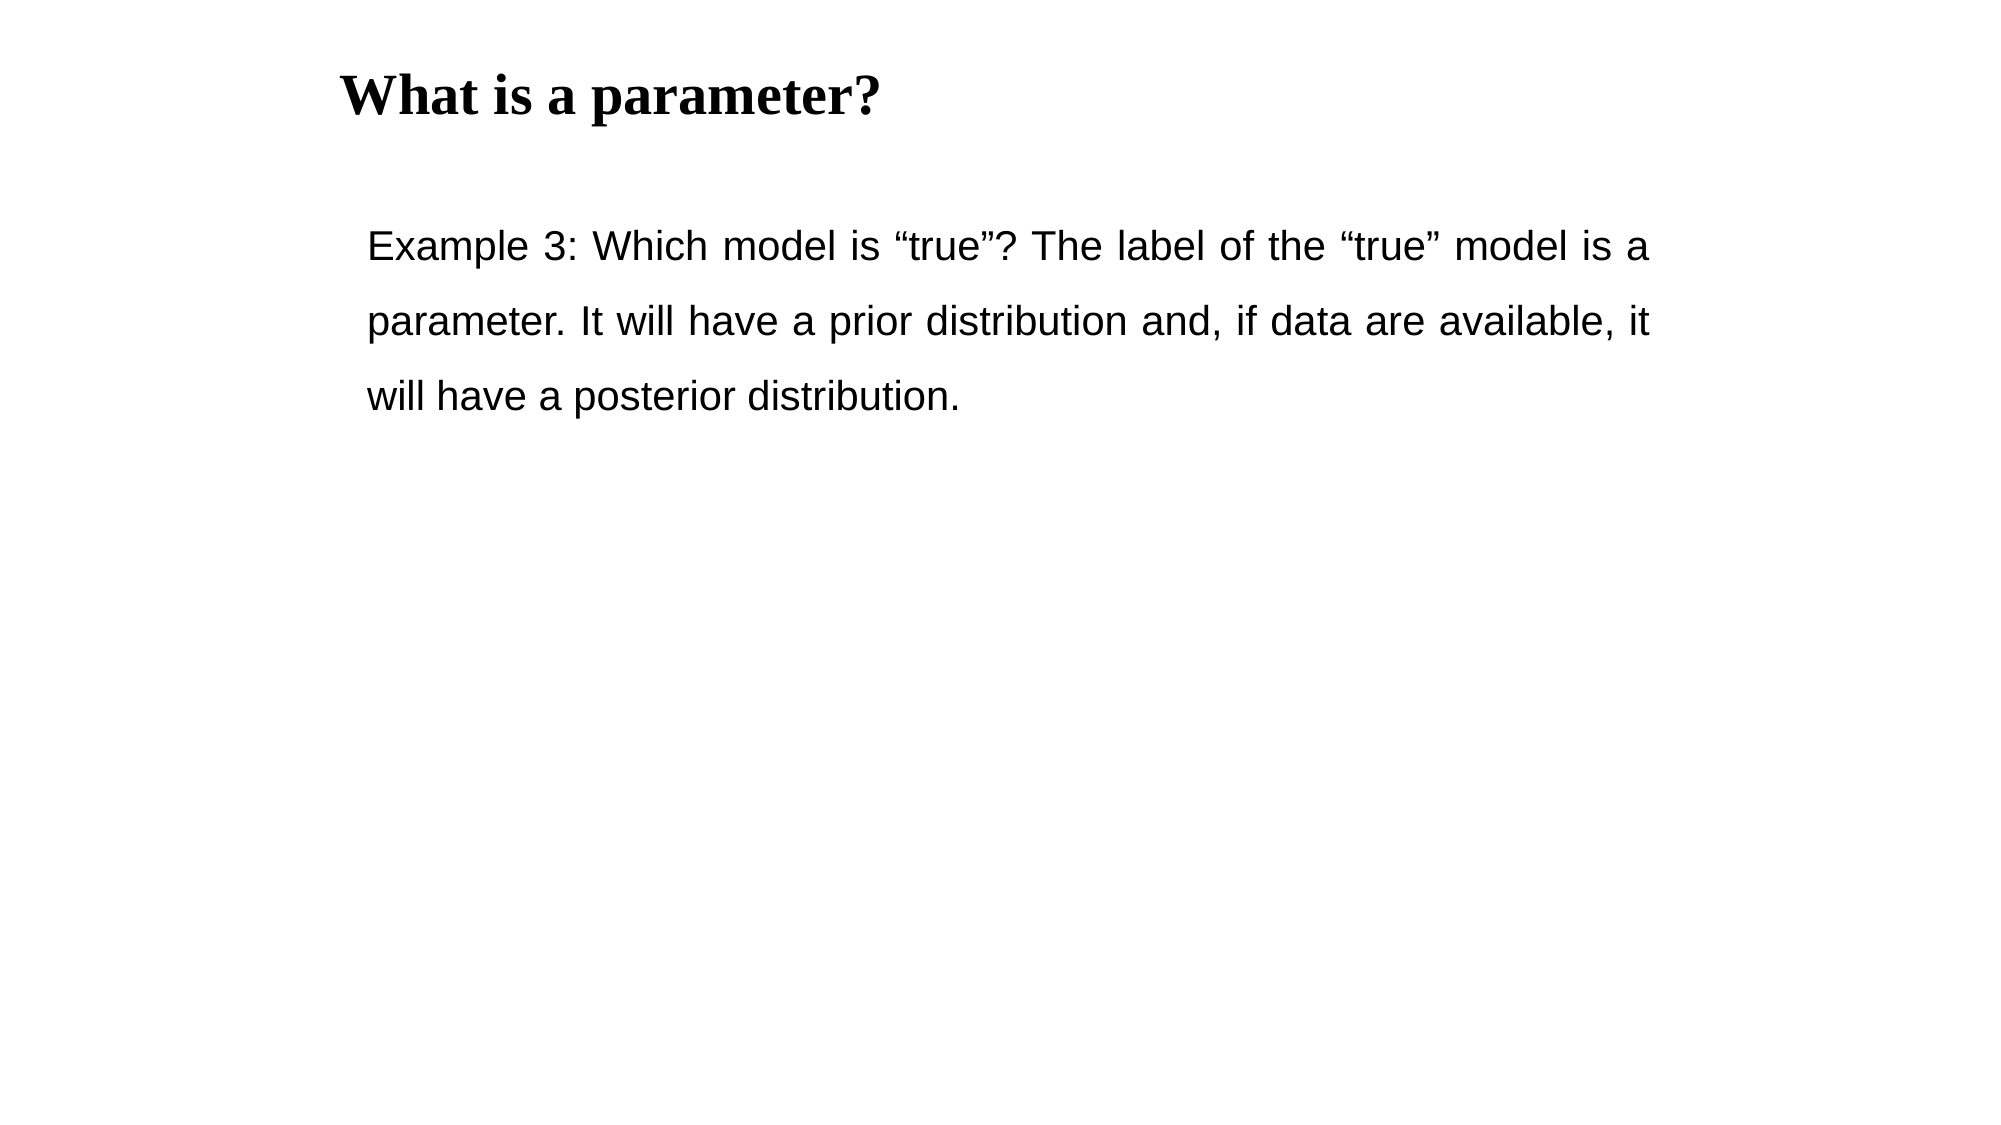

What is a parameter?

Example 3: Which model is “true”? The label of the “true” model is a parameter. It will have a prior distribution and, if data are available, it will have a posterior distribution.